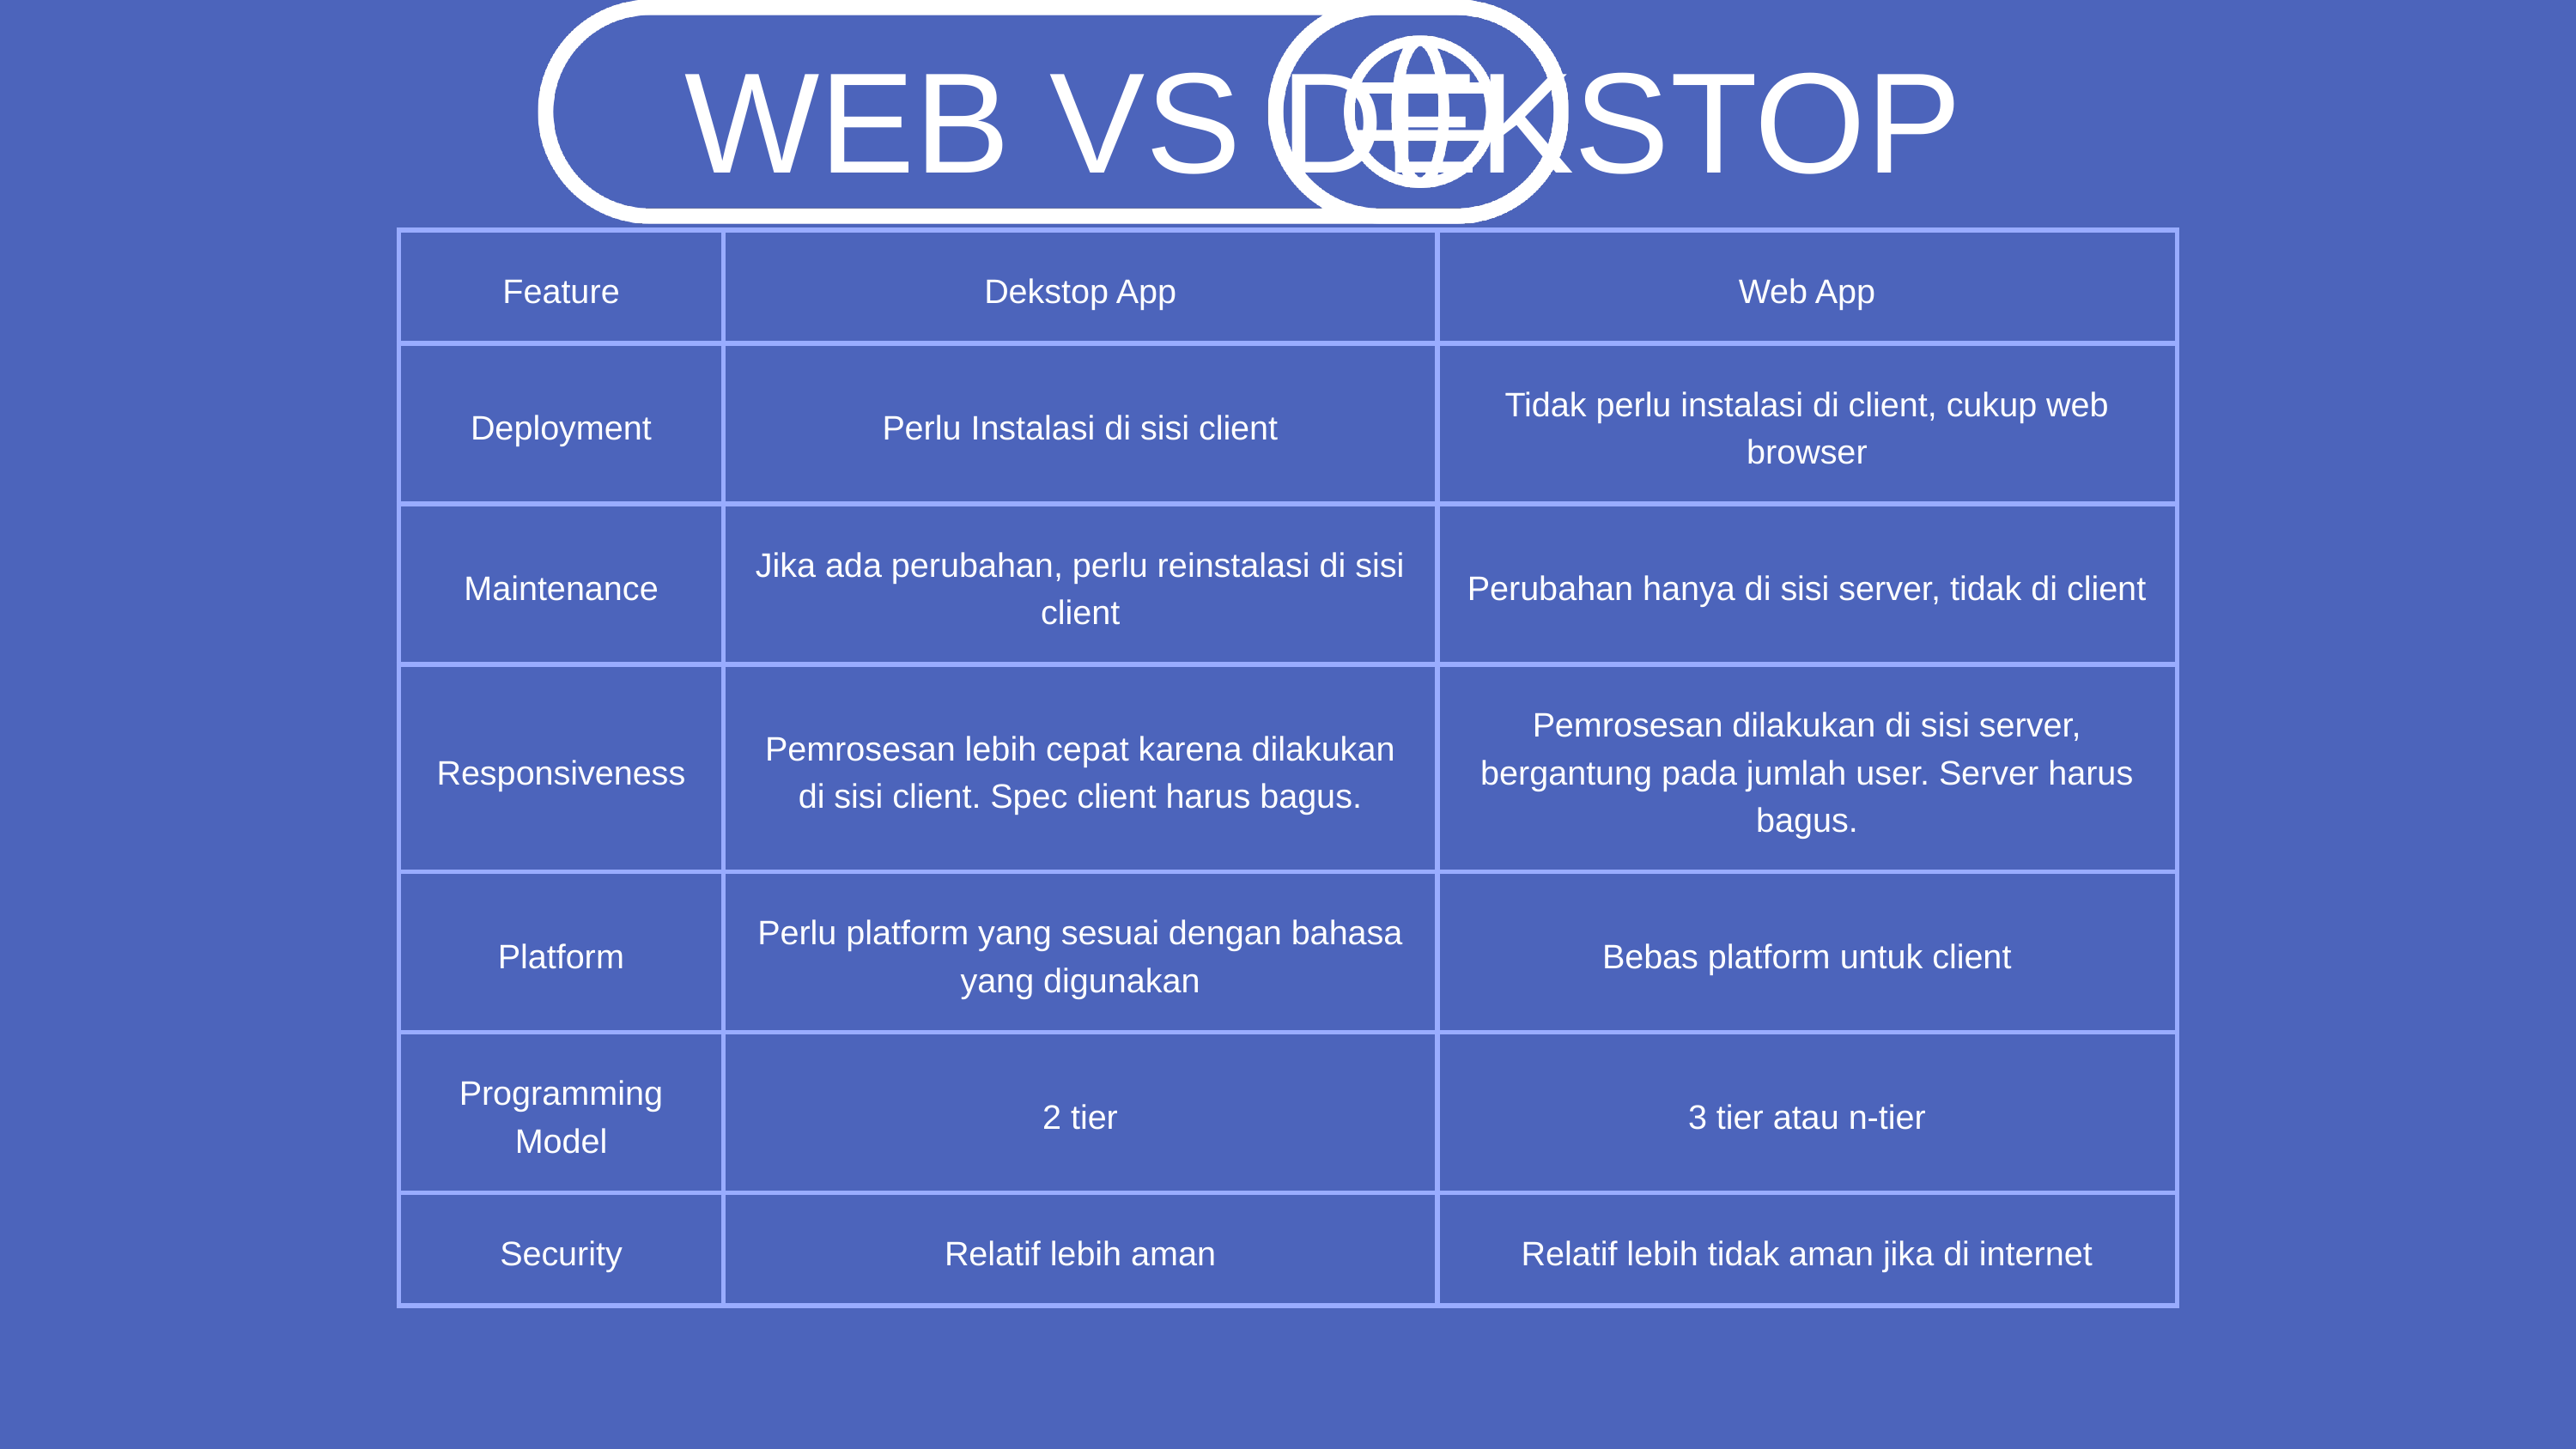

WEB VS DEKSTOP
| Feature | Dekstop App | Web App |
| --- | --- | --- |
| Deployment | Perlu Instalasi di sisi client | Tidak perlu instalasi di client, cukup web browser |
| Maintenance | Jika ada perubahan, perlu reinstalasi di sisi client | Perubahan hanya di sisi server, tidak di client |
| Responsiveness | Pemrosesan lebih cepat karena dilakukan di sisi client. Spec client harus bagus. | Pemrosesan dilakukan di sisi server, bergantung pada jumlah user. Server harus bagus. |
| Platform | Perlu platform yang sesuai dengan bahasa yang digunakan | Bebas platform untuk client |
| Programming Model | 2 tier | 3 tier atau n-tier |
| Security | Relatif lebih aman | Relatif lebih tidak aman jika di internet |